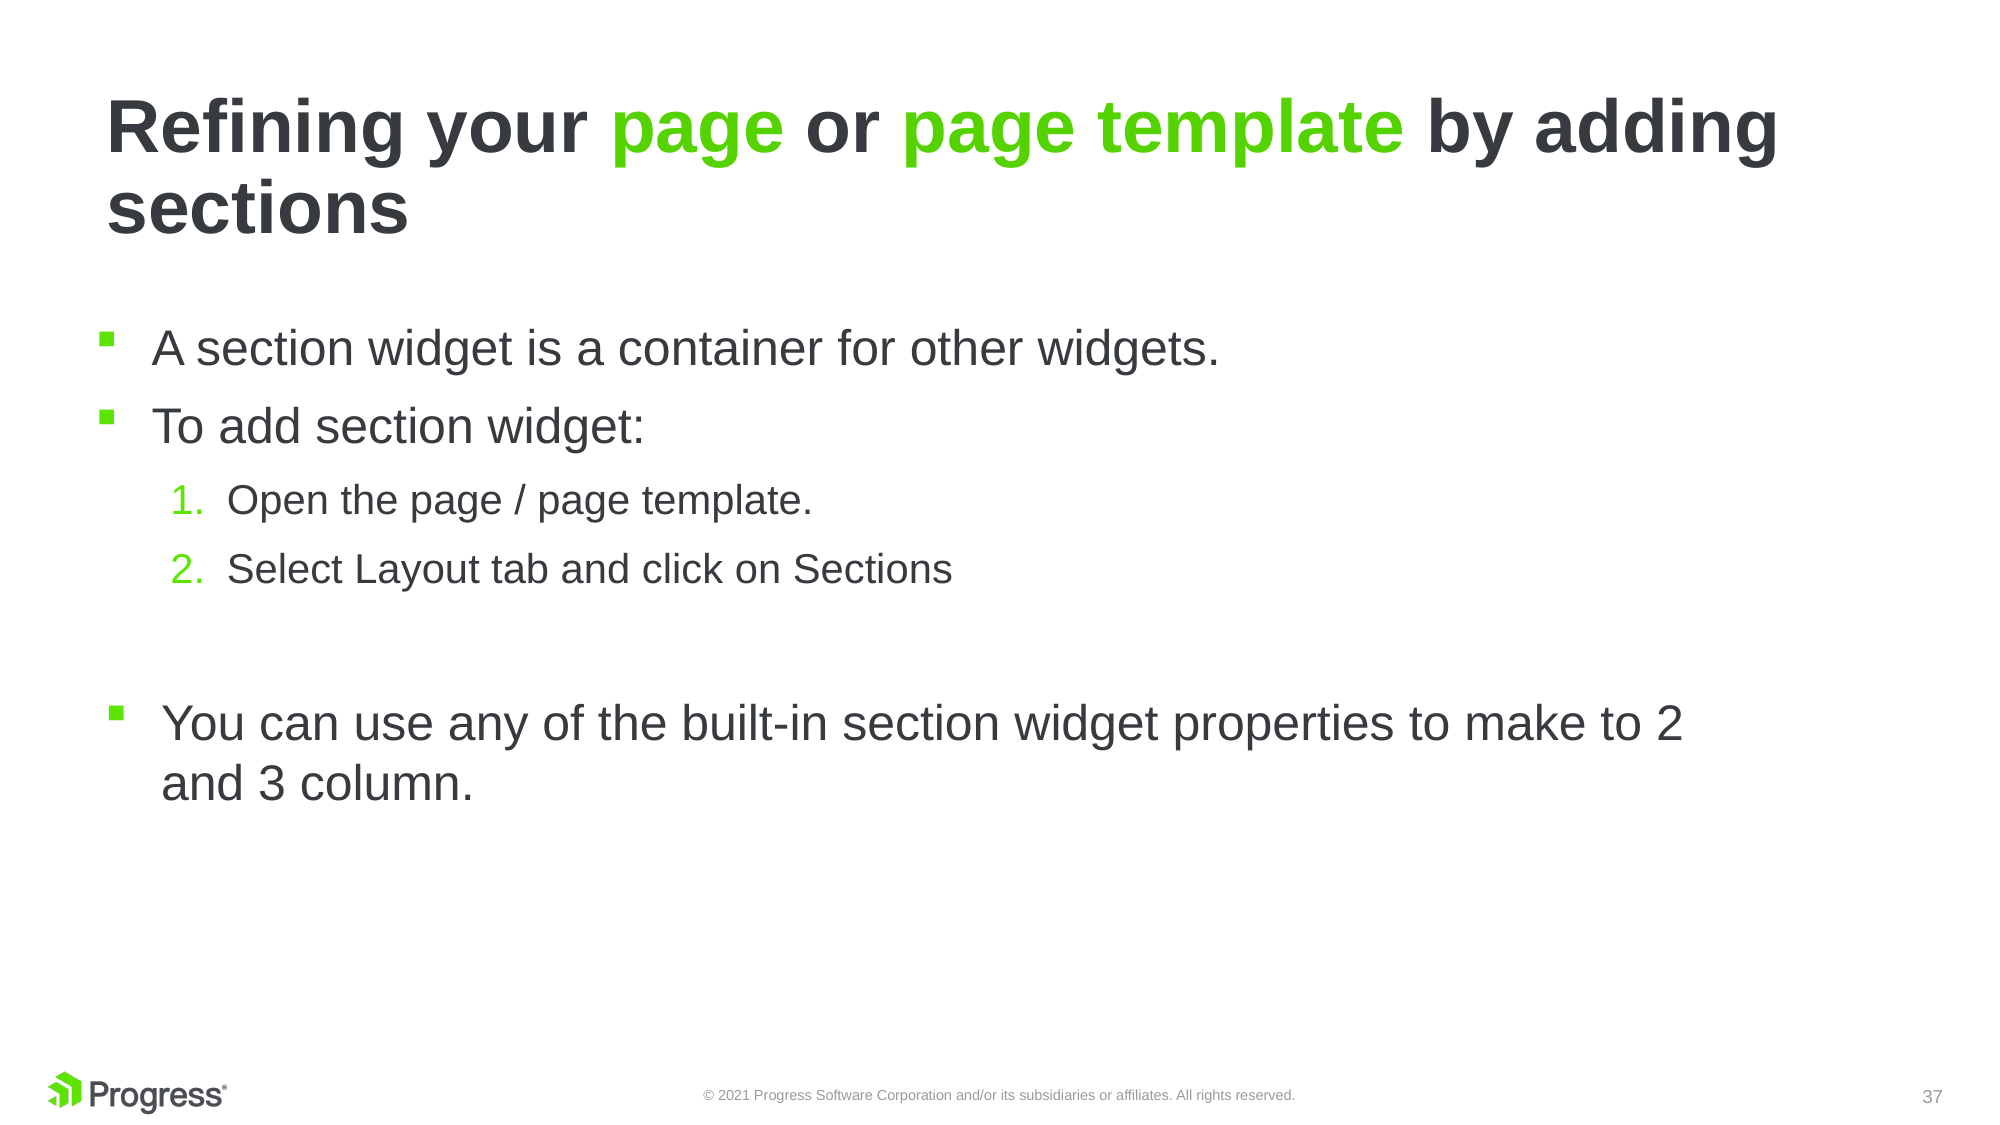

# Refining your page or page template by adding sections
A section widget is a container for other widgets.
To add section widget:
Open the page / page template.
Select Layout tab and click on Sections

You can use any of the built-in section widget properties to make to 2 and 3 column.